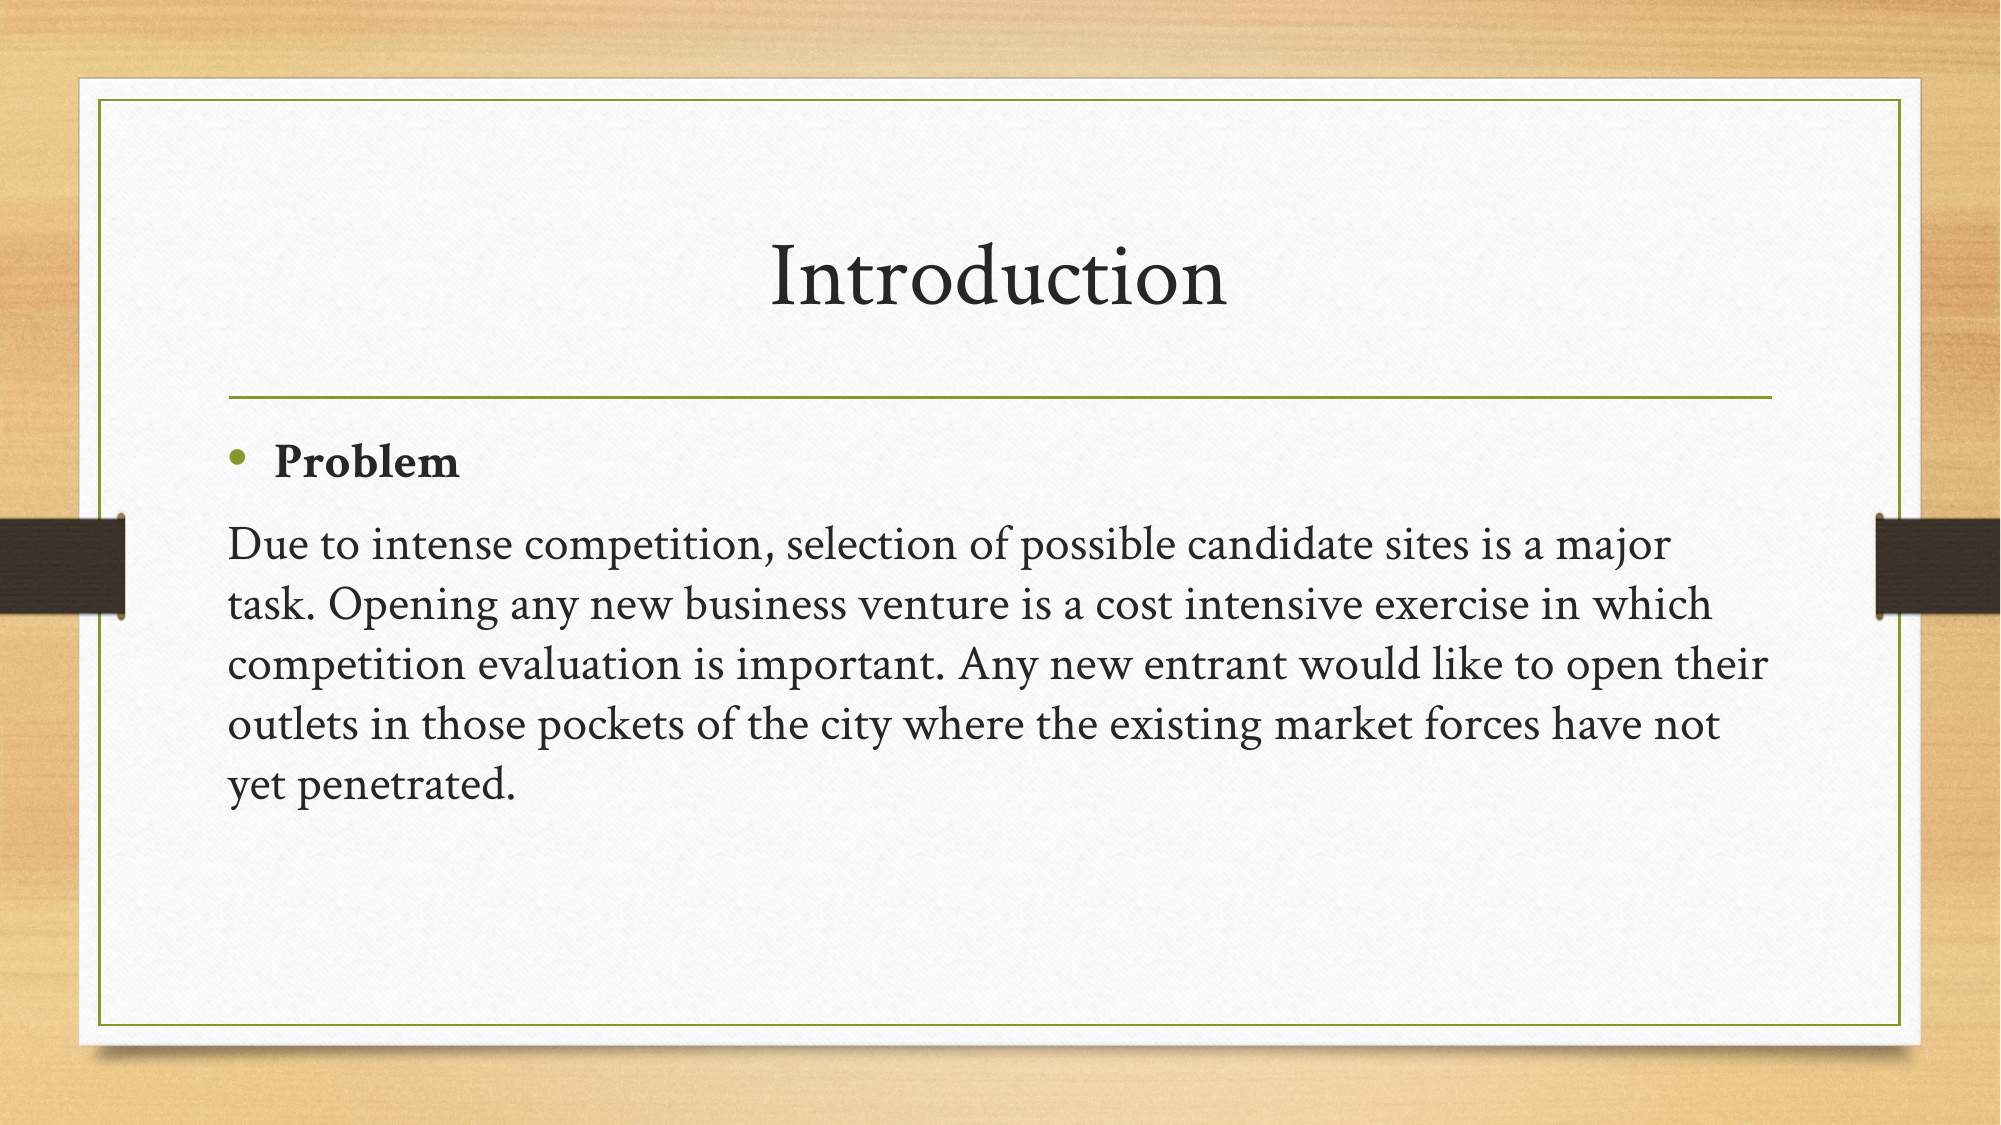

# Introduction
Problem
Due to intense competition, selection of possible candidate sites is a major task. Opening any new business venture is a cost intensive exercise in which competition evaluation is important. Any new entrant would like to open their outlets in those pockets of the city where the existing market forces have not yet penetrated.